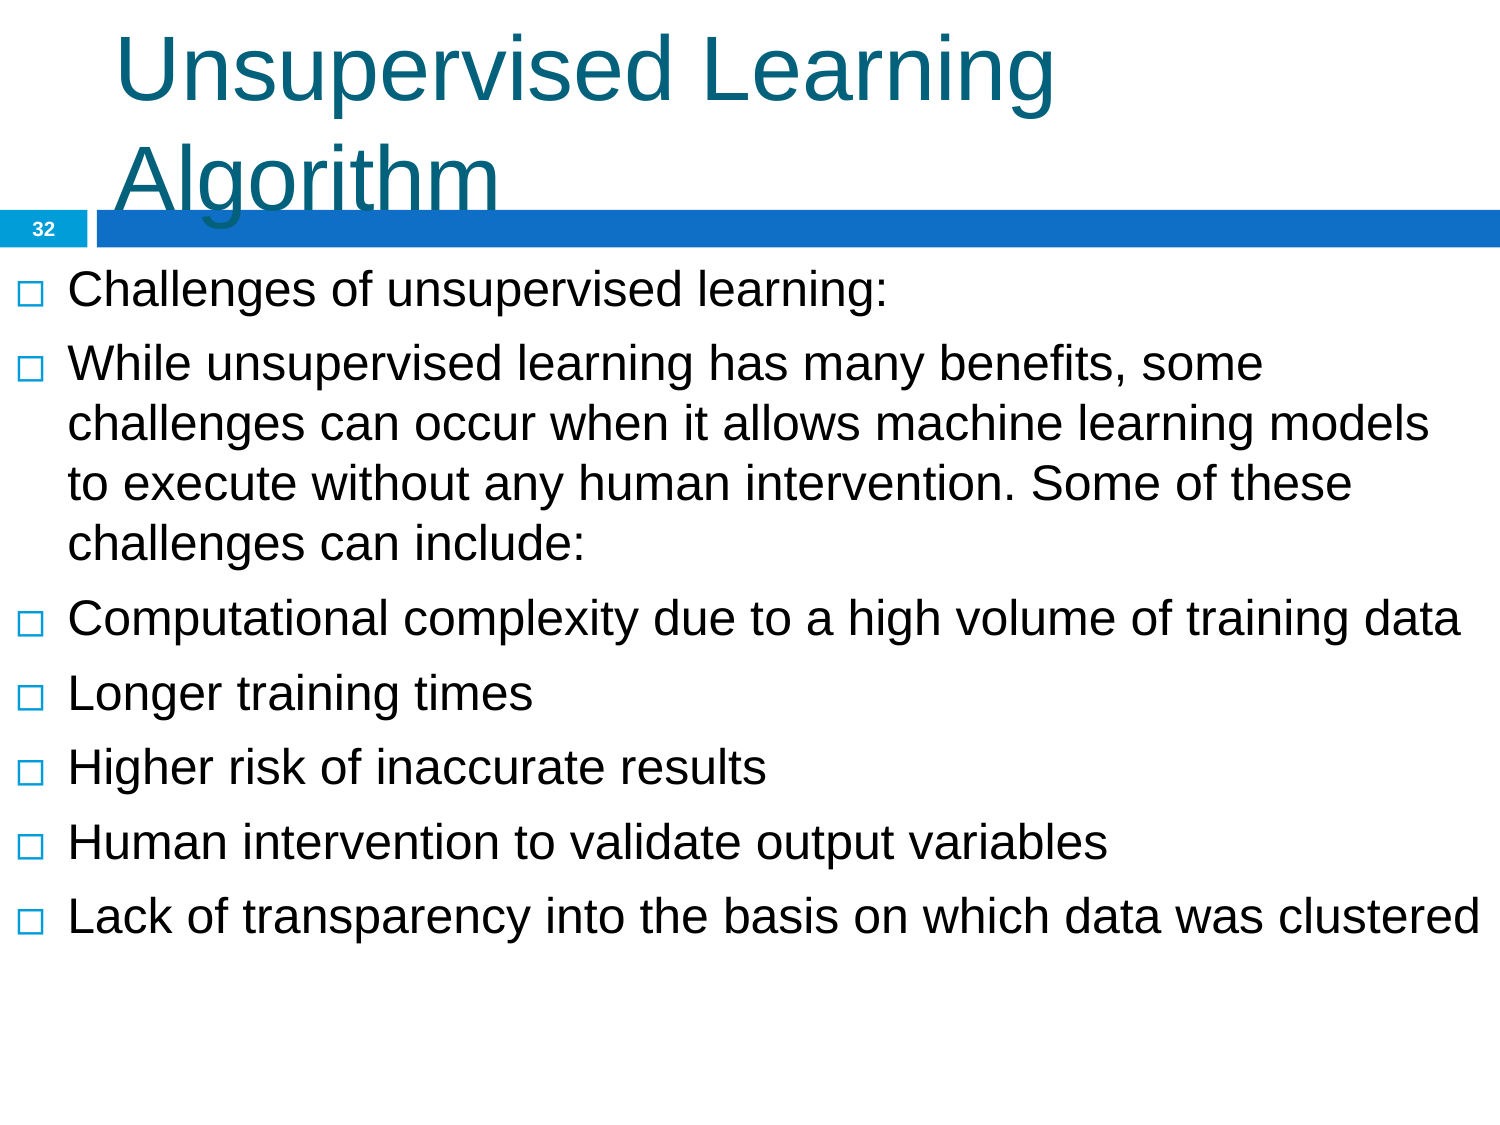

# Unsupervised Learning Algorithm
32
Challenges of unsupervised learning:
While unsupervised learning has many benefits, some challenges can occur when it allows machine learning models to execute without any human intervention. Some of these challenges can include:
Computational complexity due to a high volume of training data
Longer training times
Higher risk of inaccurate results
Human intervention to validate output variables
Lack of transparency into the basis on which data was clustered